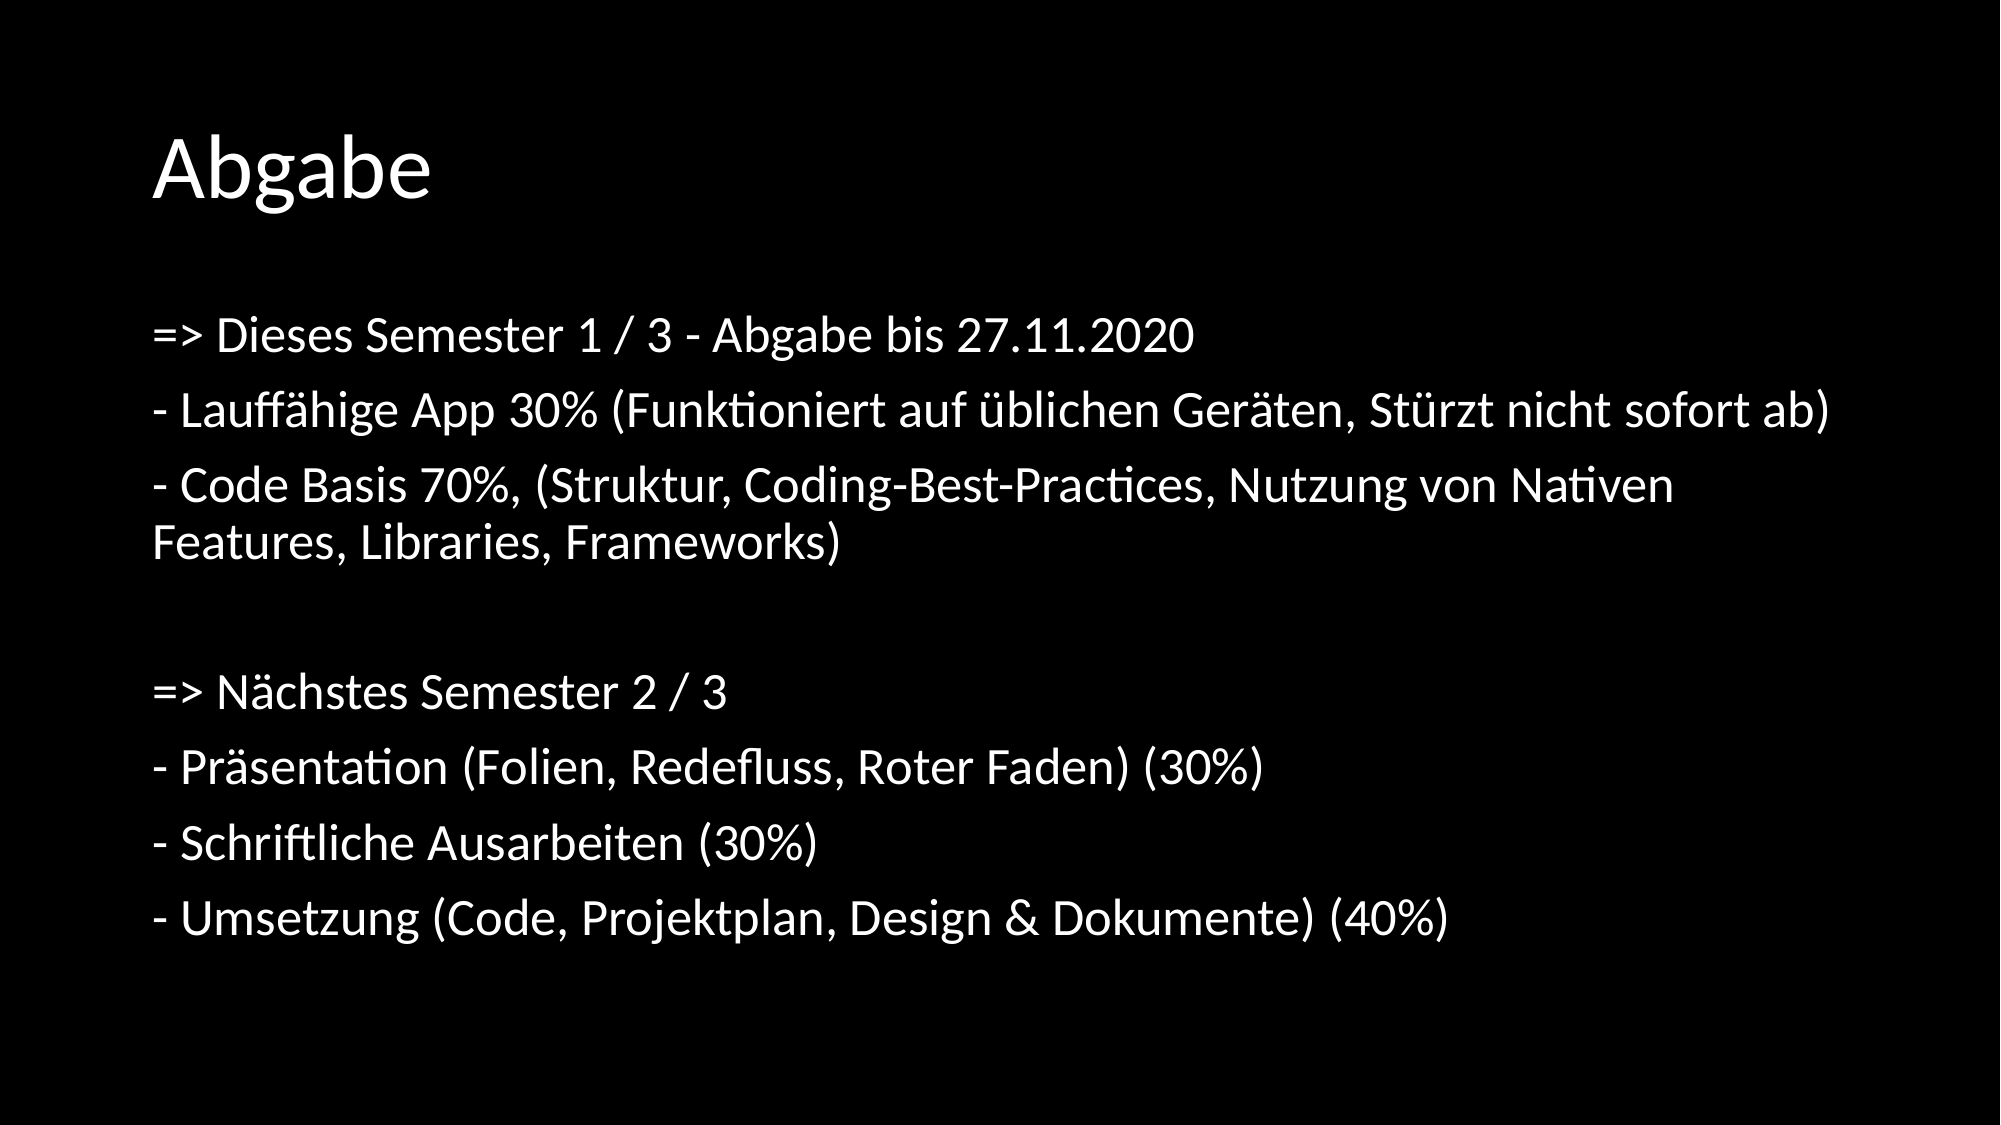

# Abgabe
=> Dieses Semester 1 / 3 - Abgabe bis 27.11.2020
- Lauffähige App 30% (Funktioniert auf üblichen Geräten, Stürzt nicht sofort ab)
- Code Basis 70%, (Struktur, Coding-Best-Practices, Nutzung von Nativen Features, Libraries, Frameworks)

=> Nächstes Semester 2 / 3
- Präsentation (Folien, Redefluss, Roter Faden) (30%)
- Schriftliche Ausarbeiten (30%)
- Umsetzung (Code, Projektplan, Design & Dokumente) (40%)